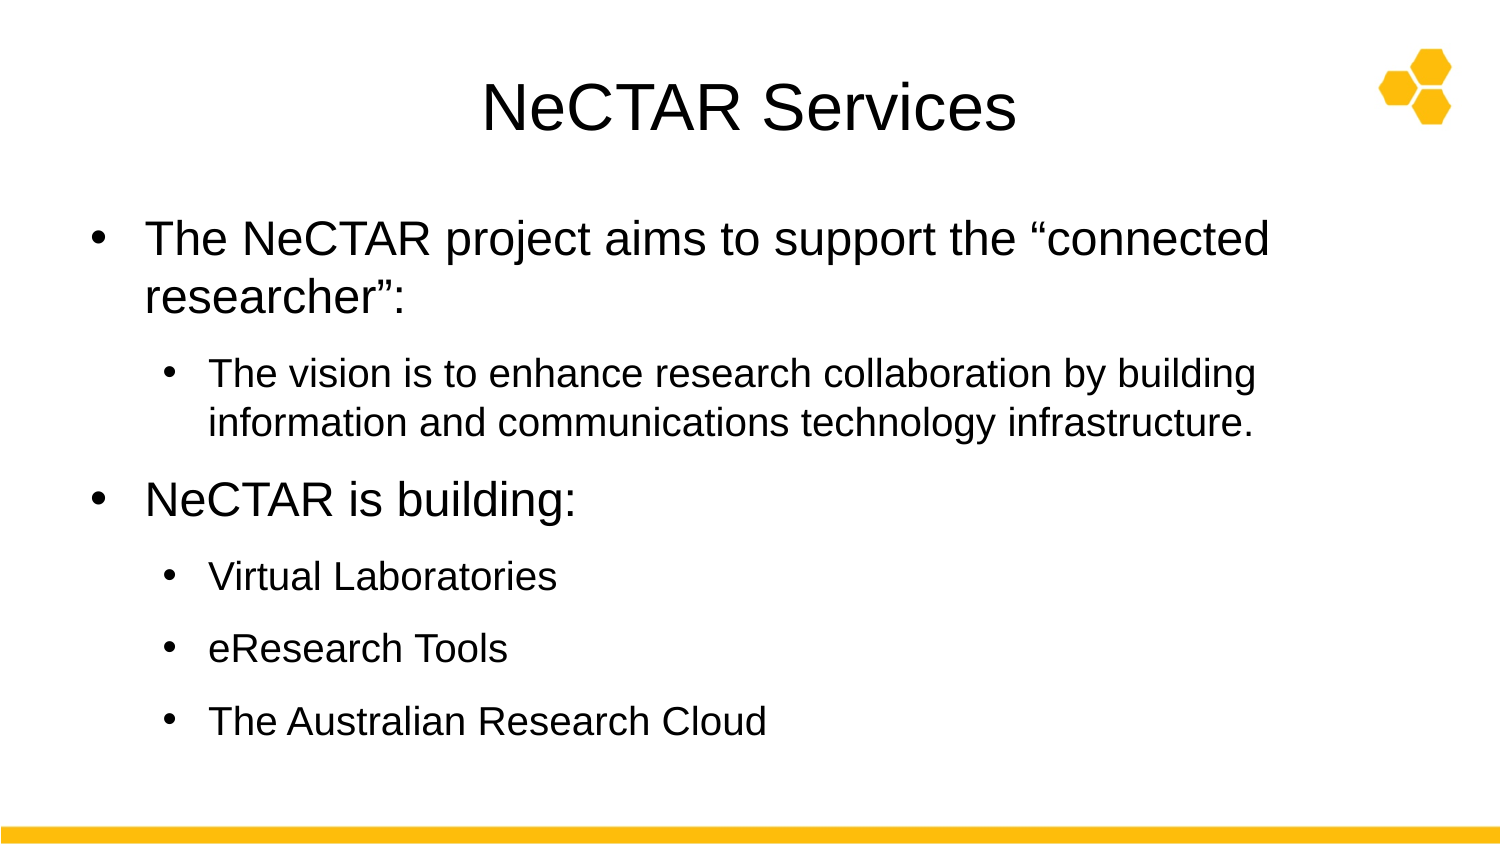

# NeCTAR Services
The NeCTAR project aims to support the “connected researcher”:
The vision is to enhance research collaboration by building information and communications technology infrastructure.
NeCTAR is building:
Virtual Laboratories
eResearch Tools
The Australian Research Cloud